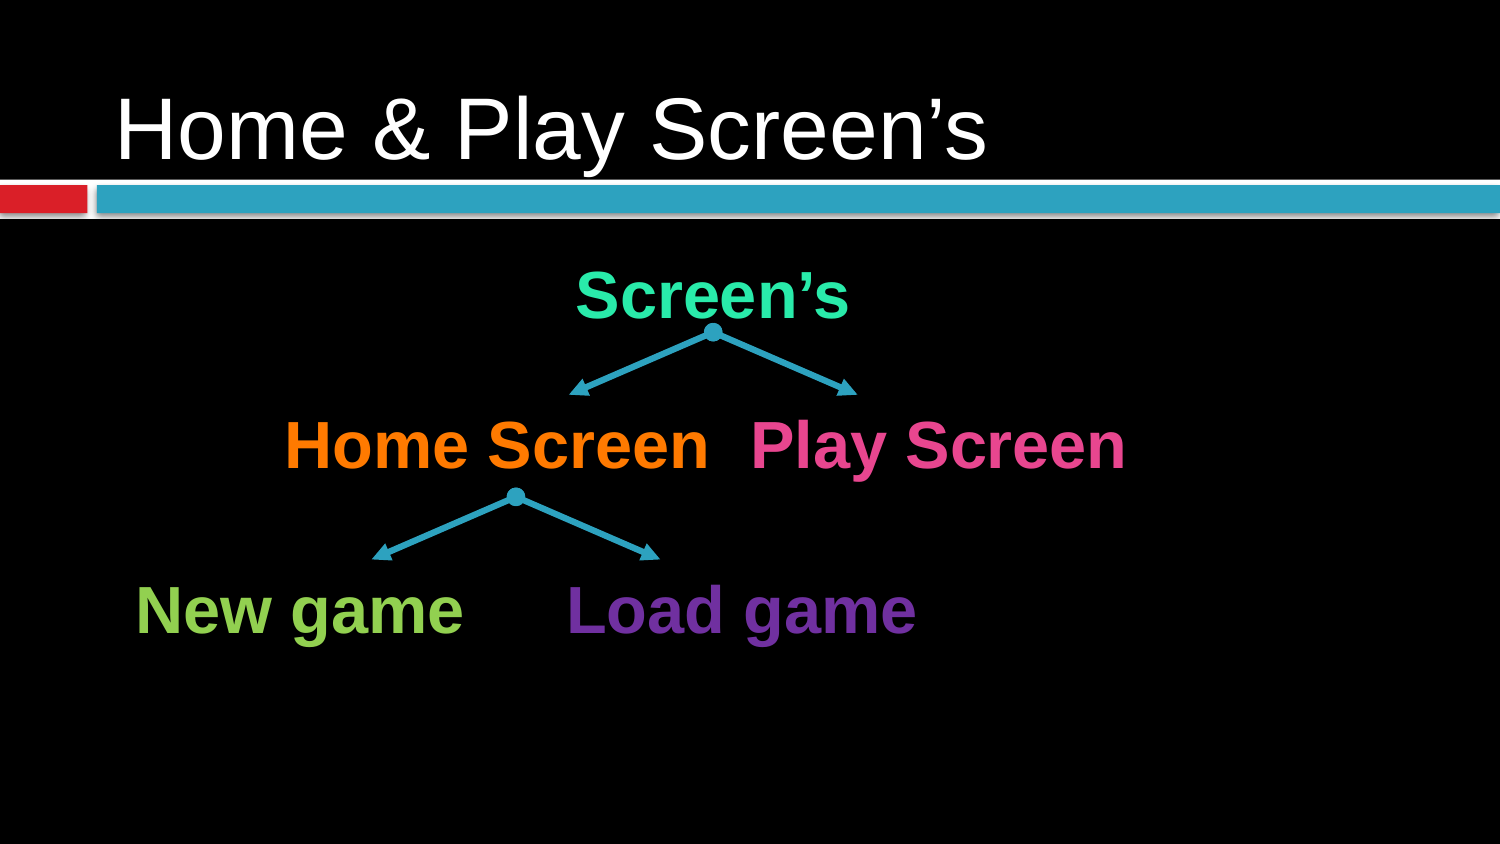

# Home & Play Screen’s
Screen’s
Home Screen
Play Screen
New game
Load game